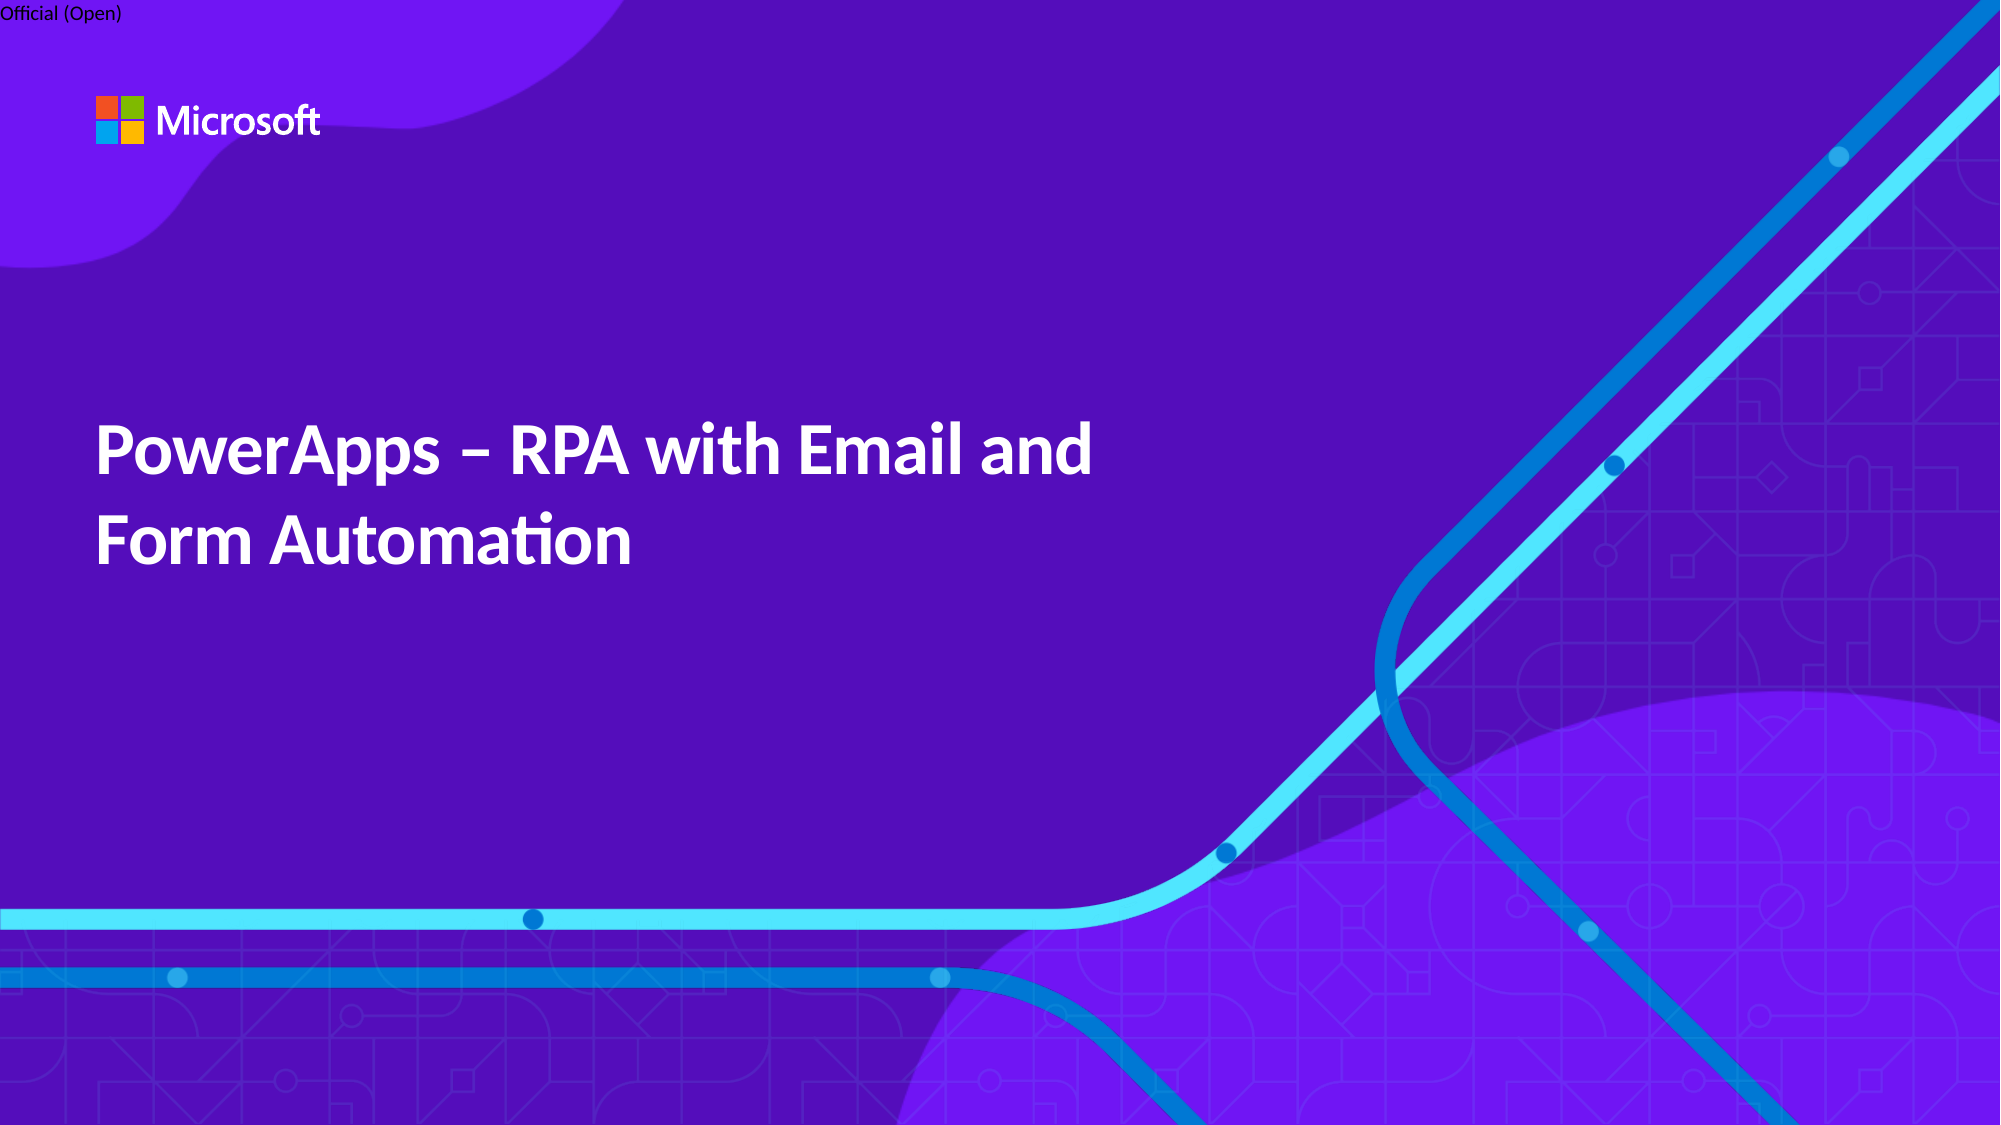

# PowerApps – RPA with Email and Form Automation